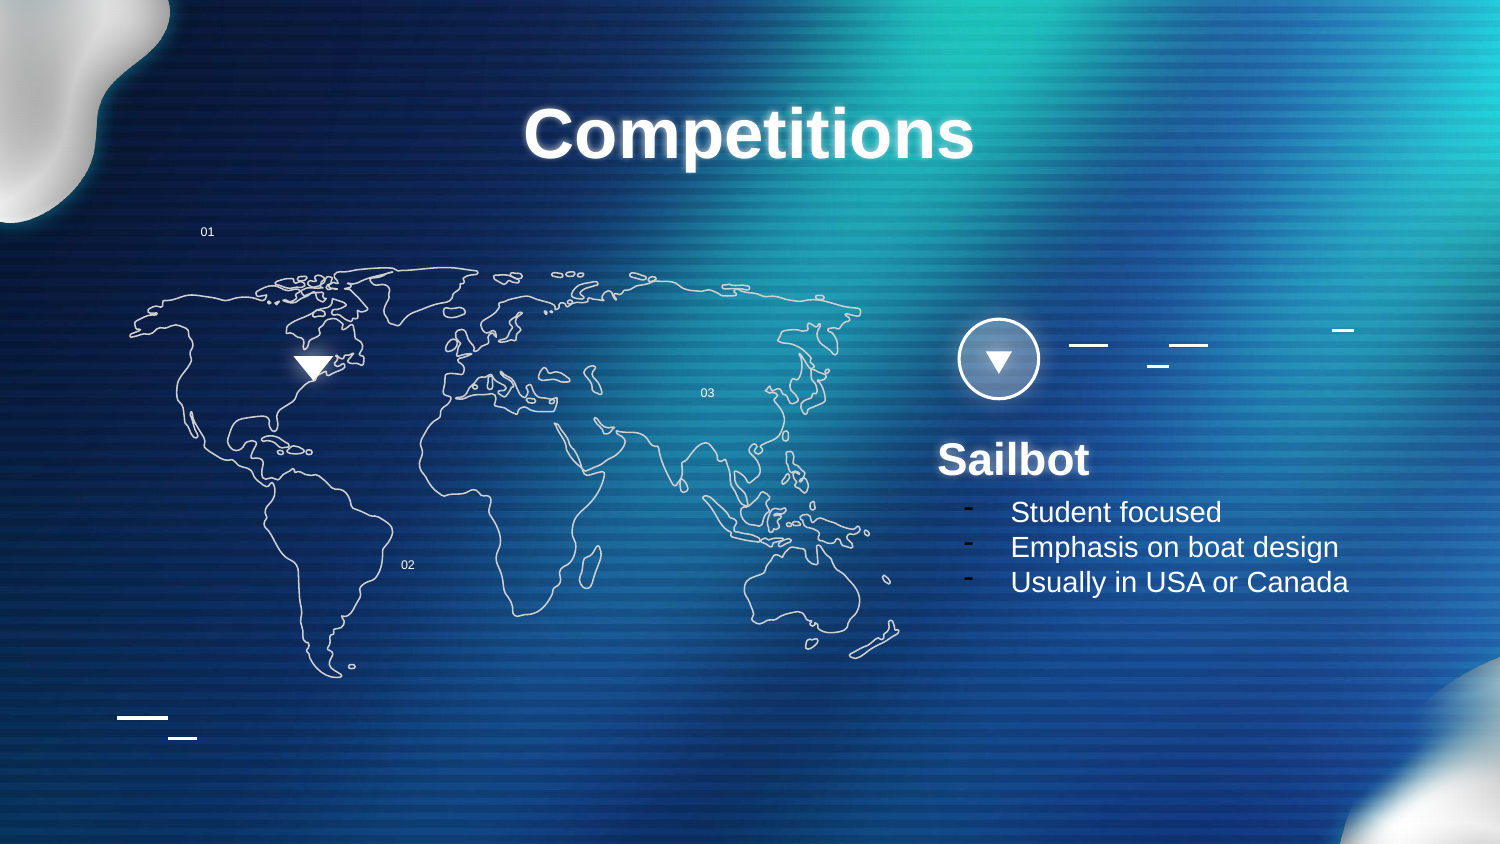

# Competitions
01

03
Sailbot
Student focused
Emphasis on boat design
Usually in USA or Canada

02